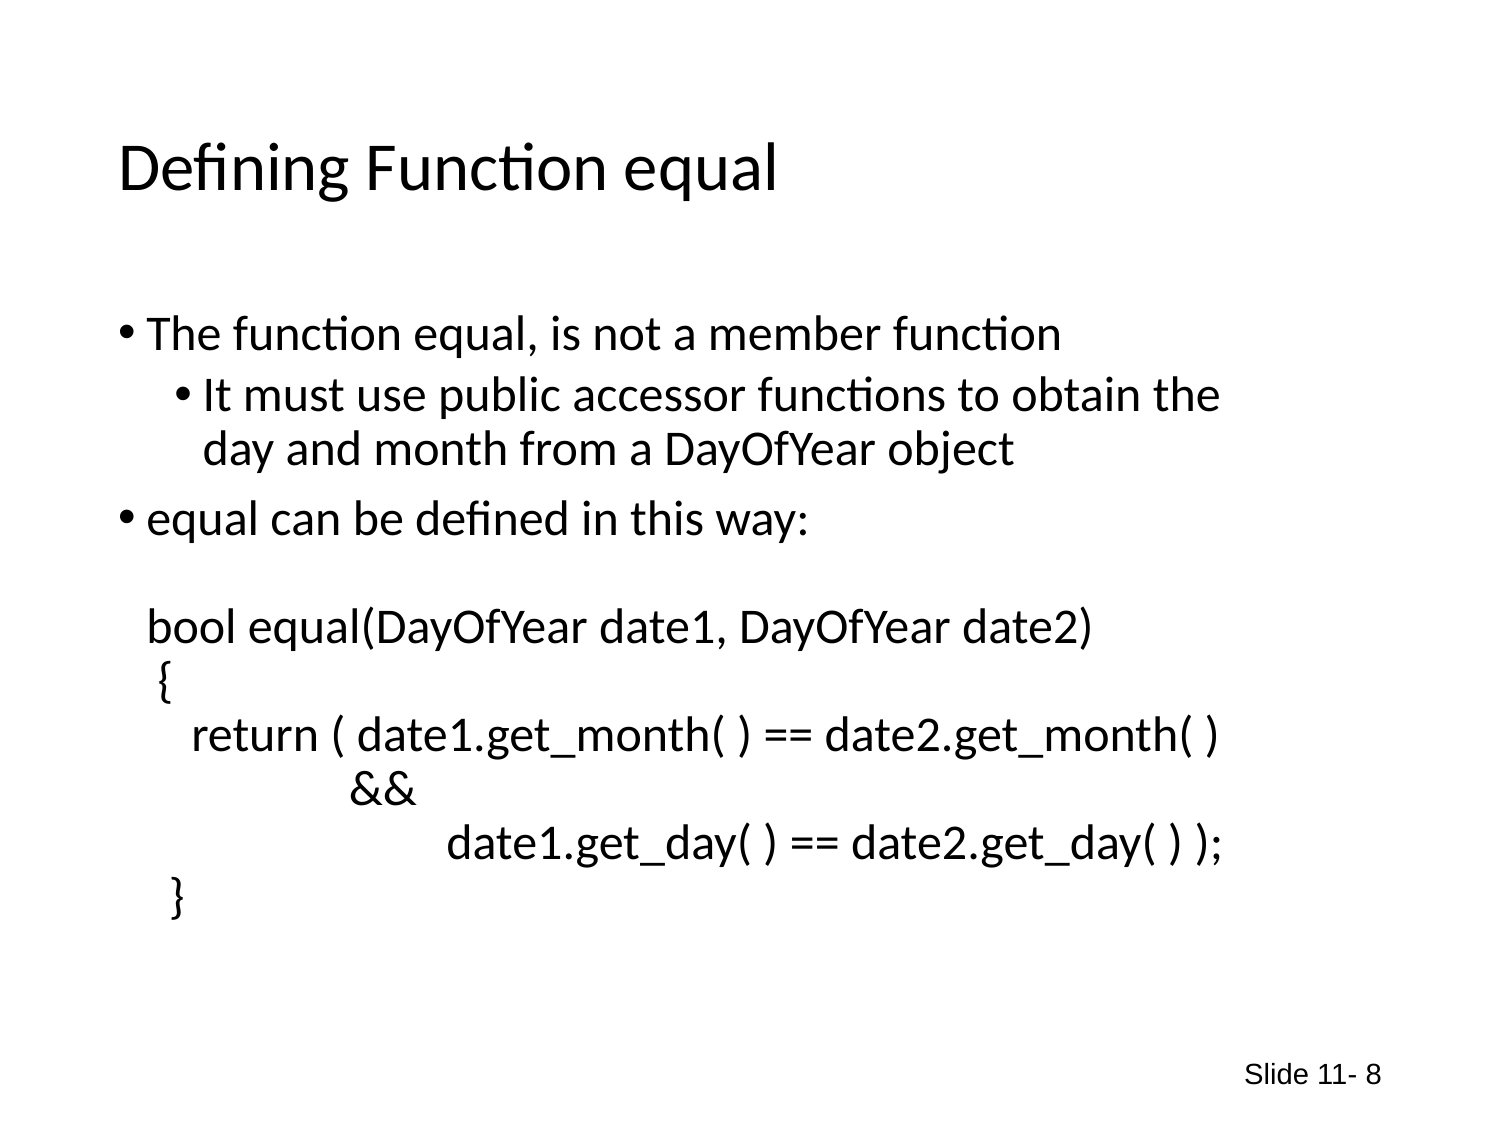

# Defining Function equal
The function equal, is not a member function
It must use public accessor functions to obtain the
day and month from a DayOfYear object
equal can be defined in this way:
bool equal(DayOfYear date1, DayOfYear date2)
 {
    return ( date1.get_month( ) == date2.get_month( )
                  &&
		date1.get_day( ) == date2.get_day( ) );
  }
Slide 11- 8